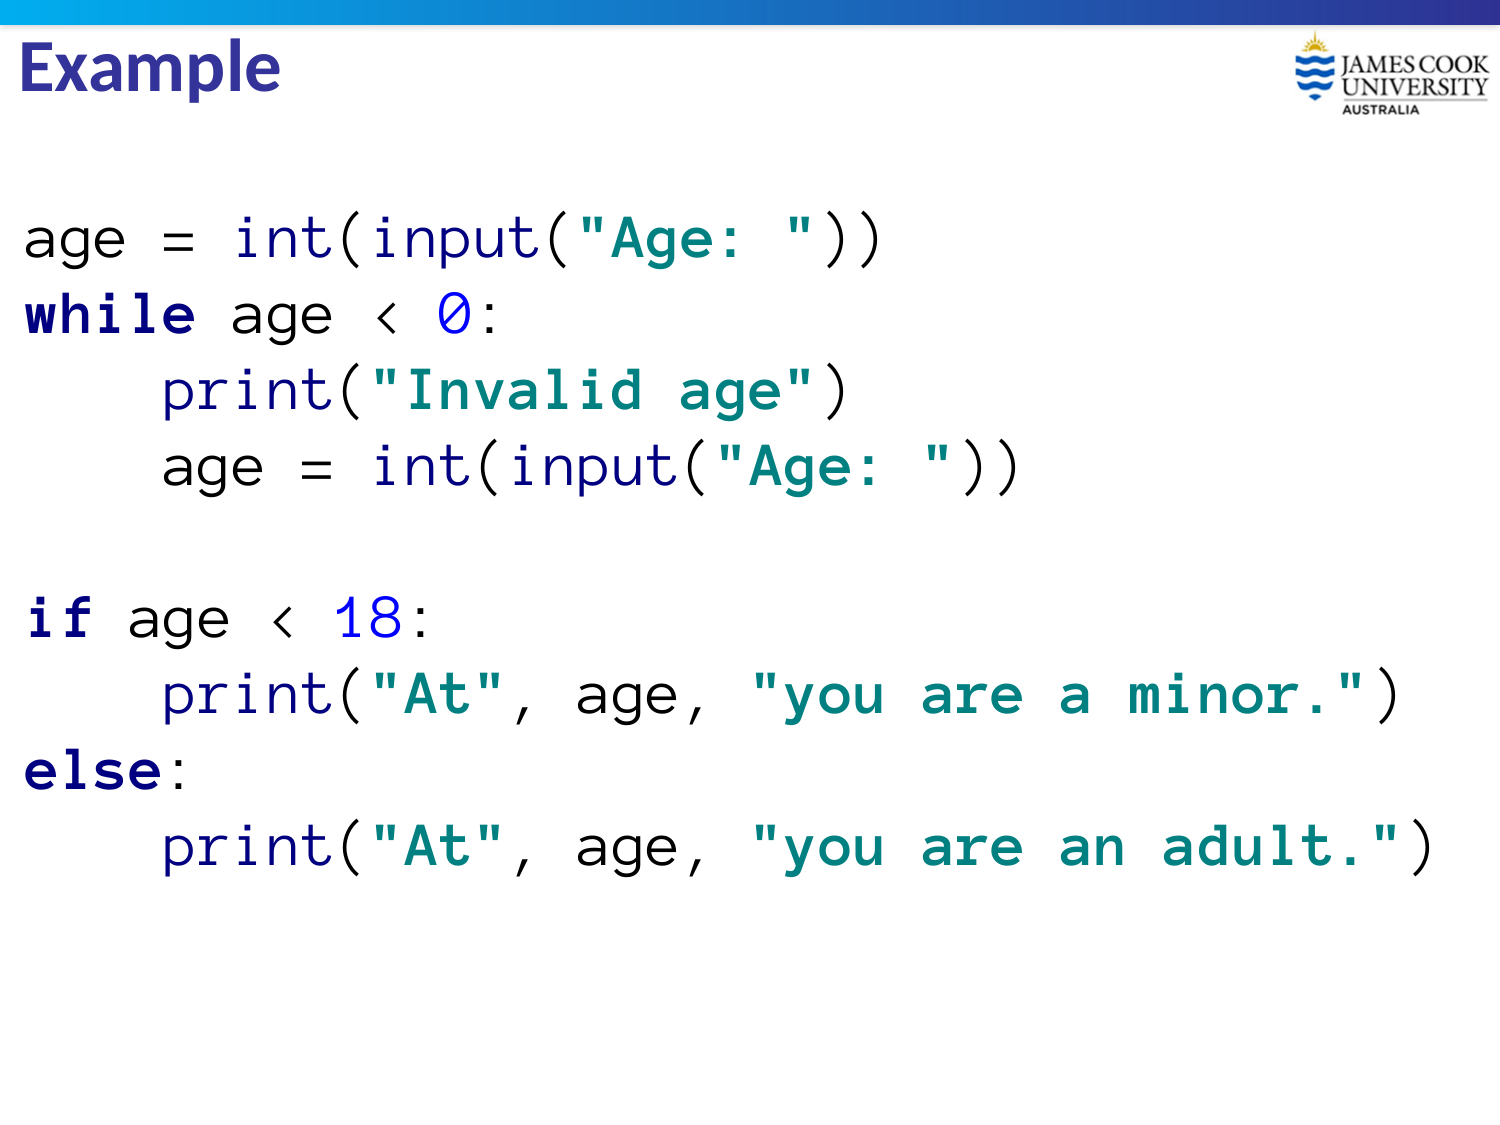

# Example
age = int(input("Age: "))
while age < 0:
    print("Invalid age")
    age = int(input("Age: "))
if age < 18:
    print("At", age, "you are a minor.")
else:
    print("At", age, "you are an adult.")